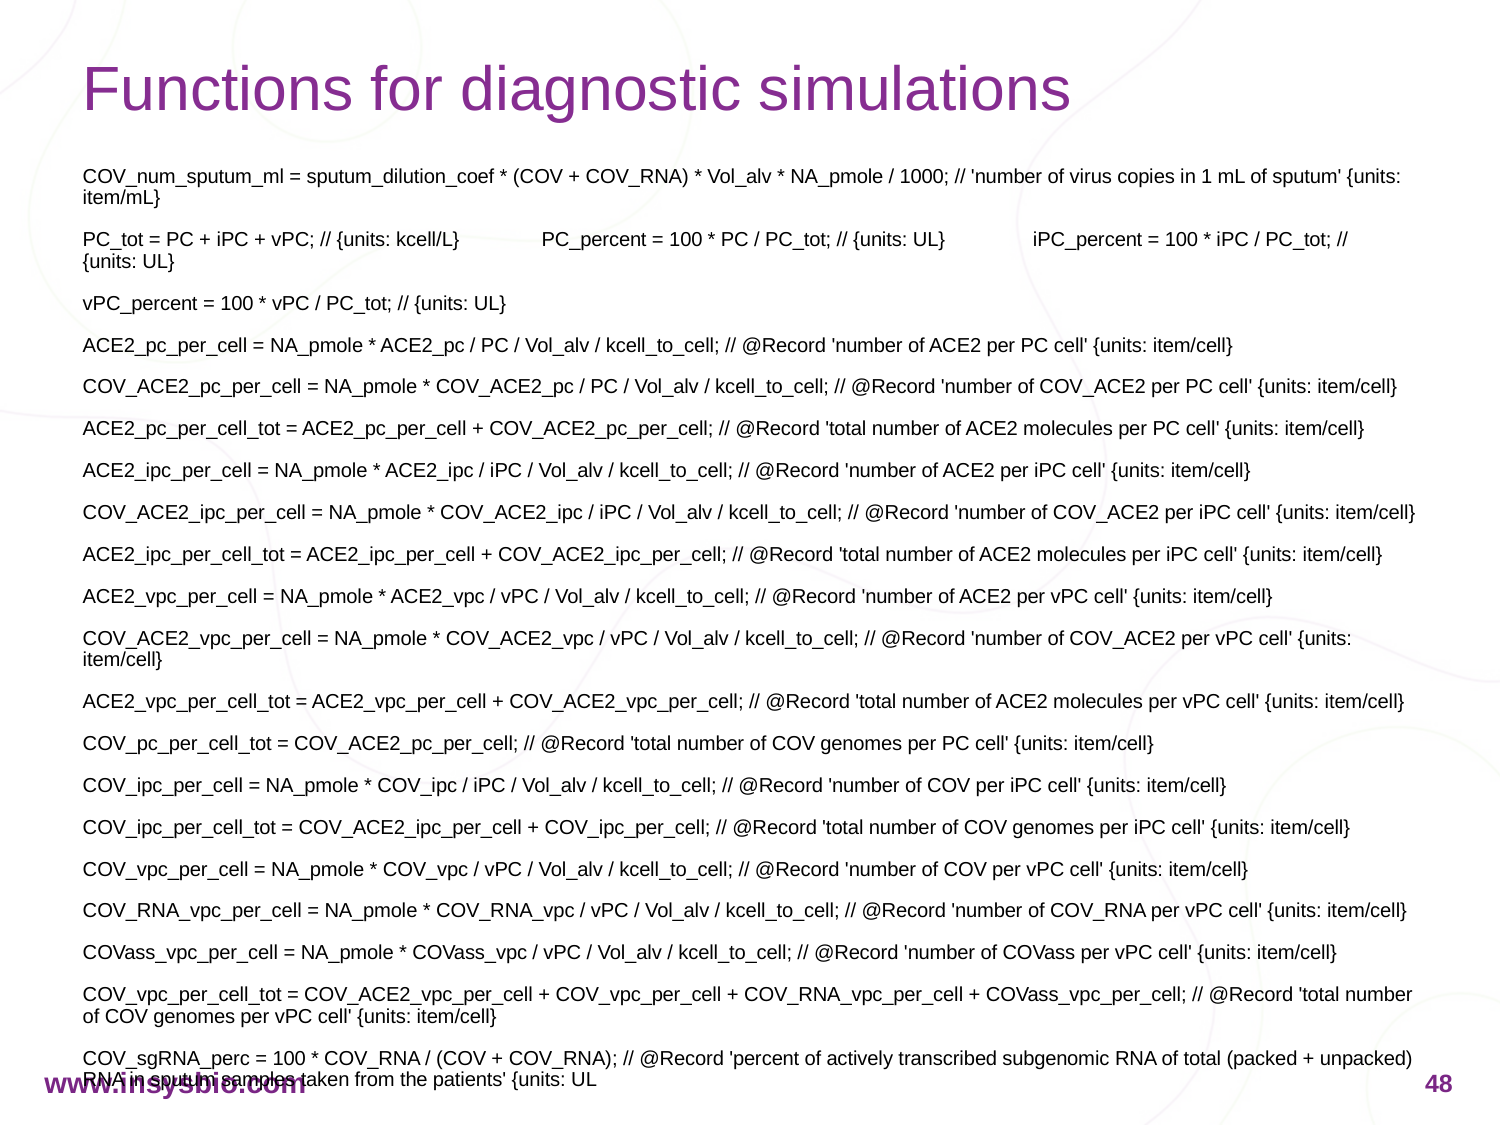

# Functions for diagnostic simulations
COV_num_sputum_ml = sputum_dilution_coef * (COV + COV_RNA) * Vol_alv * NA_pmole / 1000; // 'number of virus copies in 1 mL of sputum' {units: item/mL}
PC_tot = PC + iPC + vPC; // {units: kcell/L}               PC_percent = 100 * PC / PC_tot; // {units: UL}                iPC_percent = 100 * iPC / PC_tot; //   {units: UL}
vPC_percent = 100 * vPC / PC_tot; // {units: UL}
ACE2_pc_per_cell = NA_pmole * ACE2_pc / PC / Vol_alv / kcell_to_cell; // @Record 'number of ACE2 per PC cell' {units: item/cell}
COV_ACE2_pc_per_cell = NA_pmole * COV_ACE2_pc / PC / Vol_alv / kcell_to_cell; // @Record 'number of COV_ACE2 per PC cell' {units: item/cell}
ACE2_pc_per_cell_tot = ACE2_pc_per_cell + COV_ACE2_pc_per_cell; // @Record 'total number of ACE2 molecules per PC cell' {units: item/cell}
ACE2_ipc_per_cell = NA_pmole * ACE2_ipc / iPC / Vol_alv / kcell_to_cell; // @Record 'number of ACE2 per iPC cell' {units: item/cell}
COV_ACE2_ipc_per_cell = NA_pmole * COV_ACE2_ipc / iPC / Vol_alv / kcell_to_cell; // @Record 'number of COV_ACE2 per iPC cell' {units: item/cell}
ACE2_ipc_per_cell_tot = ACE2_ipc_per_cell + COV_ACE2_ipc_per_cell; // @Record 'total number of ACE2 molecules per iPC cell' {units: item/cell}
ACE2_vpc_per_cell = NA_pmole * ACE2_vpc / vPC / Vol_alv / kcell_to_cell; // @Record 'number of ACE2 per vPC cell' {units: item/cell}
COV_ACE2_vpc_per_cell = NA_pmole * COV_ACE2_vpc / vPC / Vol_alv / kcell_to_cell; // @Record 'number of COV_ACE2 per vPC cell' {units: item/cell}
ACE2_vpc_per_cell_tot = ACE2_vpc_per_cell + COV_ACE2_vpc_per_cell; // @Record 'total number of ACE2 molecules per vPC cell' {units: item/cell}
COV_pc_per_cell_tot = COV_ACE2_pc_per_cell; // @Record 'total number of COV genomes per PC cell' {units: item/cell}
COV_ipc_per_cell = NA_pmole * COV_ipc / iPC / Vol_alv / kcell_to_cell; // @Record 'number of COV per iPC cell' {units: item/cell}
COV_ipc_per_cell_tot = COV_ACE2_ipc_per_cell + COV_ipc_per_cell; // @Record 'total number of COV genomes per iPC cell' {units: item/cell}
COV_vpc_per_cell = NA_pmole * COV_vpc / vPC / Vol_alv / kcell_to_cell; // @Record 'number of COV per vPC cell' {units: item/cell}
COV_RNA_vpc_per_cell = NA_pmole * COV_RNA_vpc / vPC / Vol_alv / kcell_to_cell; // @Record 'number of COV_RNA per vPC cell' {units: item/cell}
COVass_vpc_per_cell = NA_pmole * COVass_vpc / vPC / Vol_alv / kcell_to_cell; // @Record 'number of COVass per vPC cell' {units: item/cell}
COV_vpc_per_cell_tot = COV_ACE2_vpc_per_cell + COV_vpc_per_cell + COV_RNA_vpc_per_cell + COVass_vpc_per_cell; // @Record 'total number of COV genomes per vPC cell' {units: item/cell}
COV_sgRNA_perc = 100 * COV_RNA / (COV + COV_RNA); // @Record 'percent of actively transcribed subgenomic RNA of total (packed + unpacked) RNA in sputum samples taken from the patients' {units: UL
48